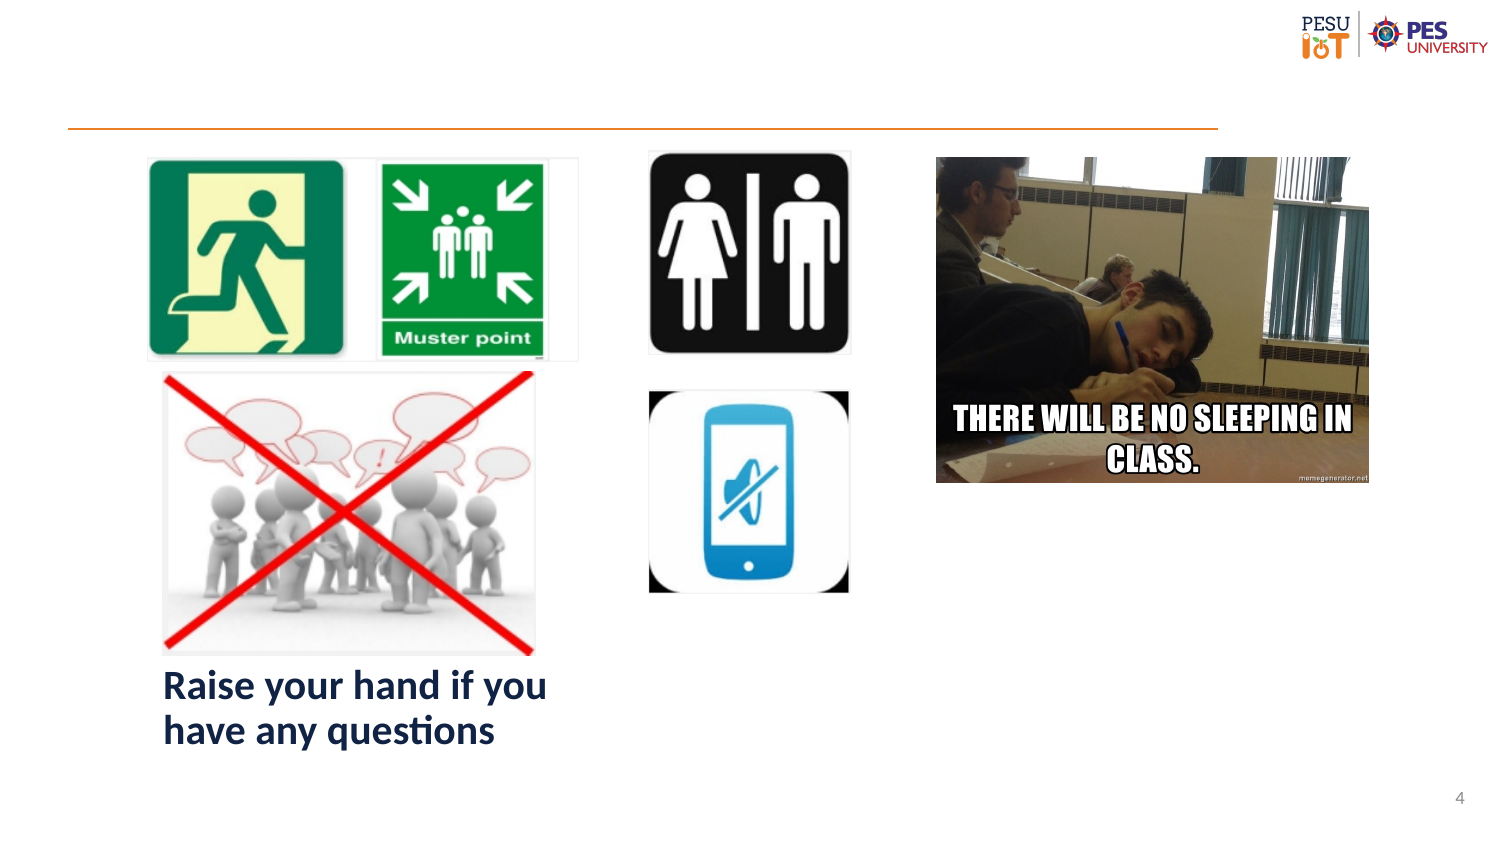

#
Raise your hand if you have any questions
4